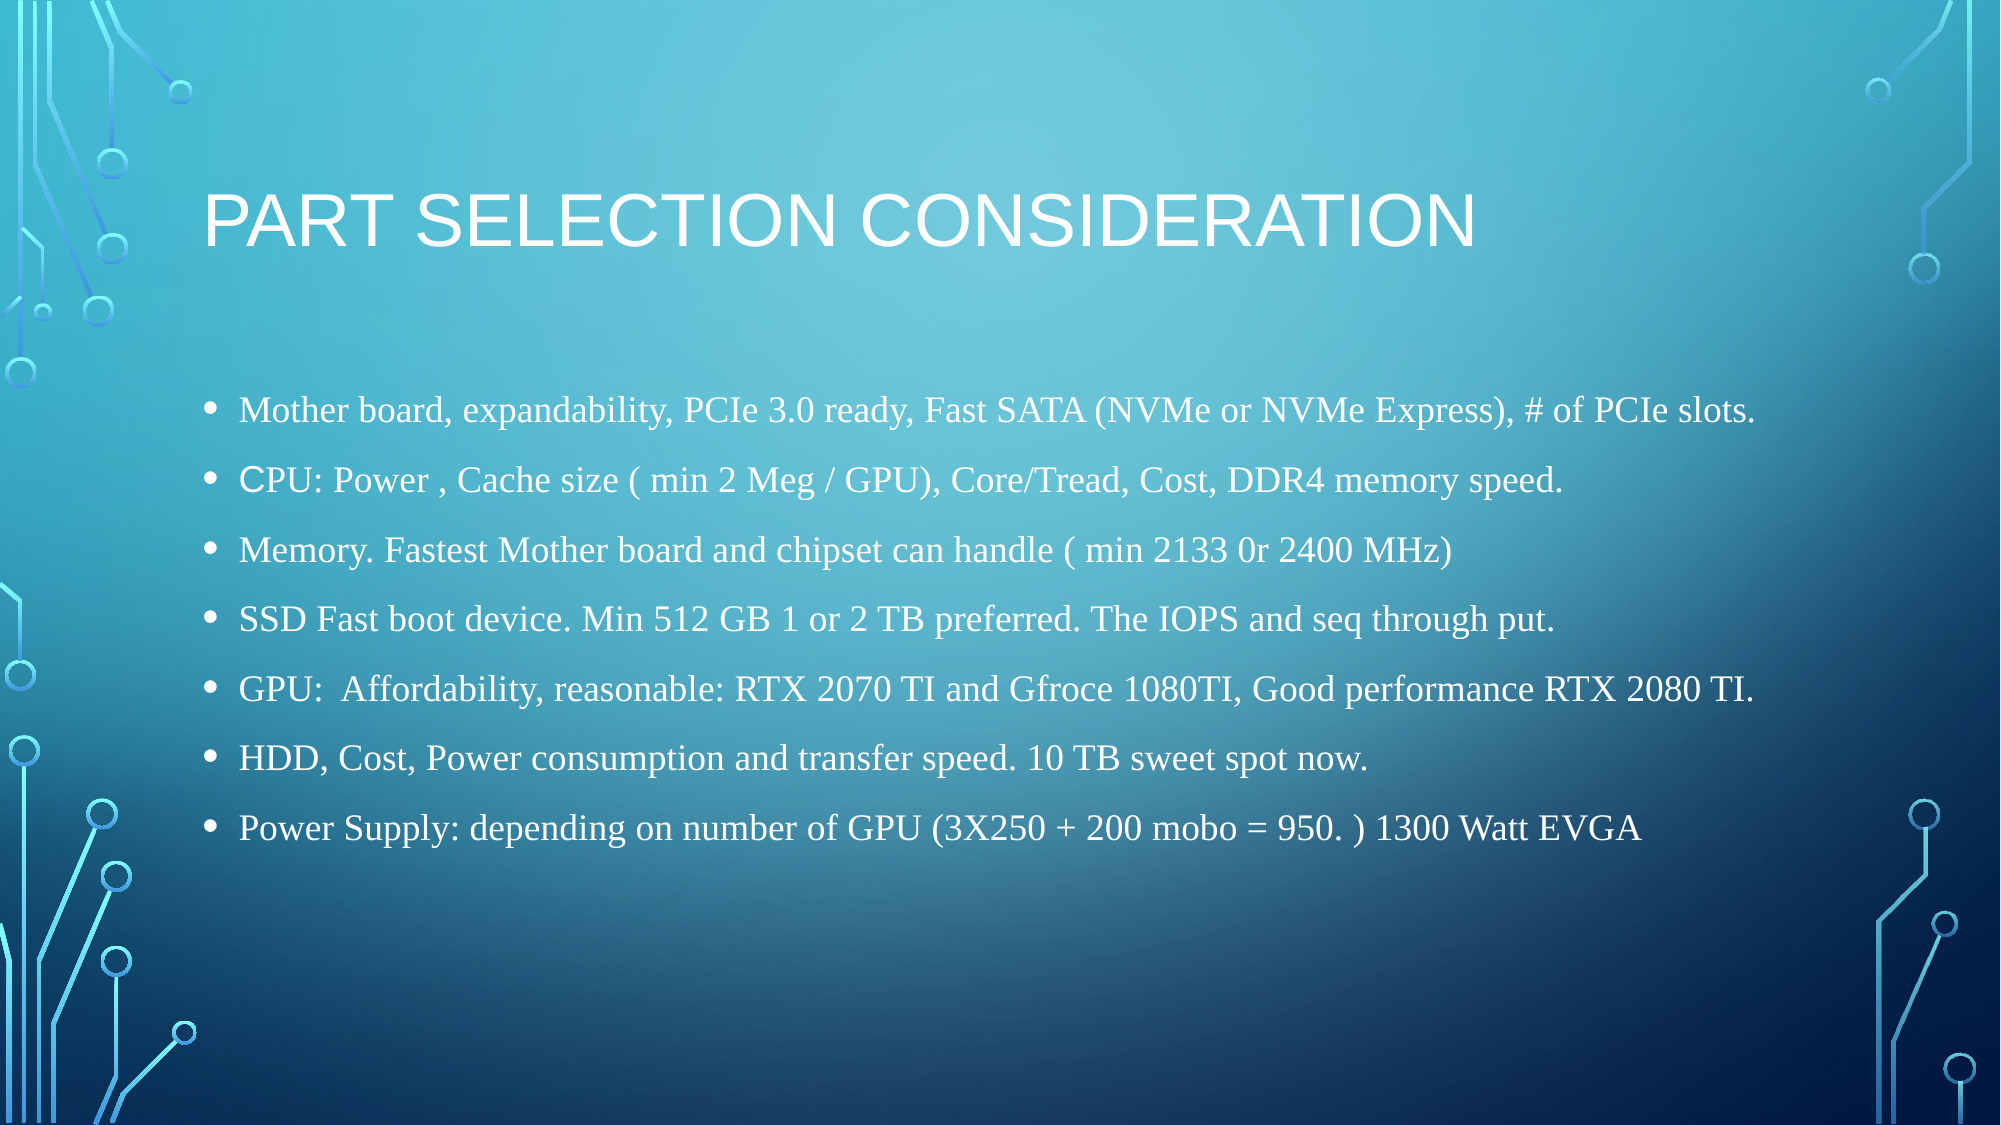

# Part selection Consideration
Mother board, expandability, PCIe 3.0 ready, Fast SATA (NVMe or NVMe Express), # of PCIe slots.
CPU: Power , Cache size ( min 2 Meg / GPU), Core/Tread, Cost, DDR4 memory speed.
Memory. Fastest Mother board and chipset can handle ( min 2133 0r 2400 MHz)
SSD Fast boot device. Min 512 GB 1 or 2 TB preferred. The IOPS and seq through put.
GPU:  Affordability, reasonable: RTX 2070 TI and Gfroce 1080TI, Good performance RTX 2080 TI.
HDD, Cost, Power consumption and transfer speed. 10 TB sweet spot now.
Power Supply: depending on number of GPU (3X250 + 200 mobo = 950. ) 1300 Watt EVGA